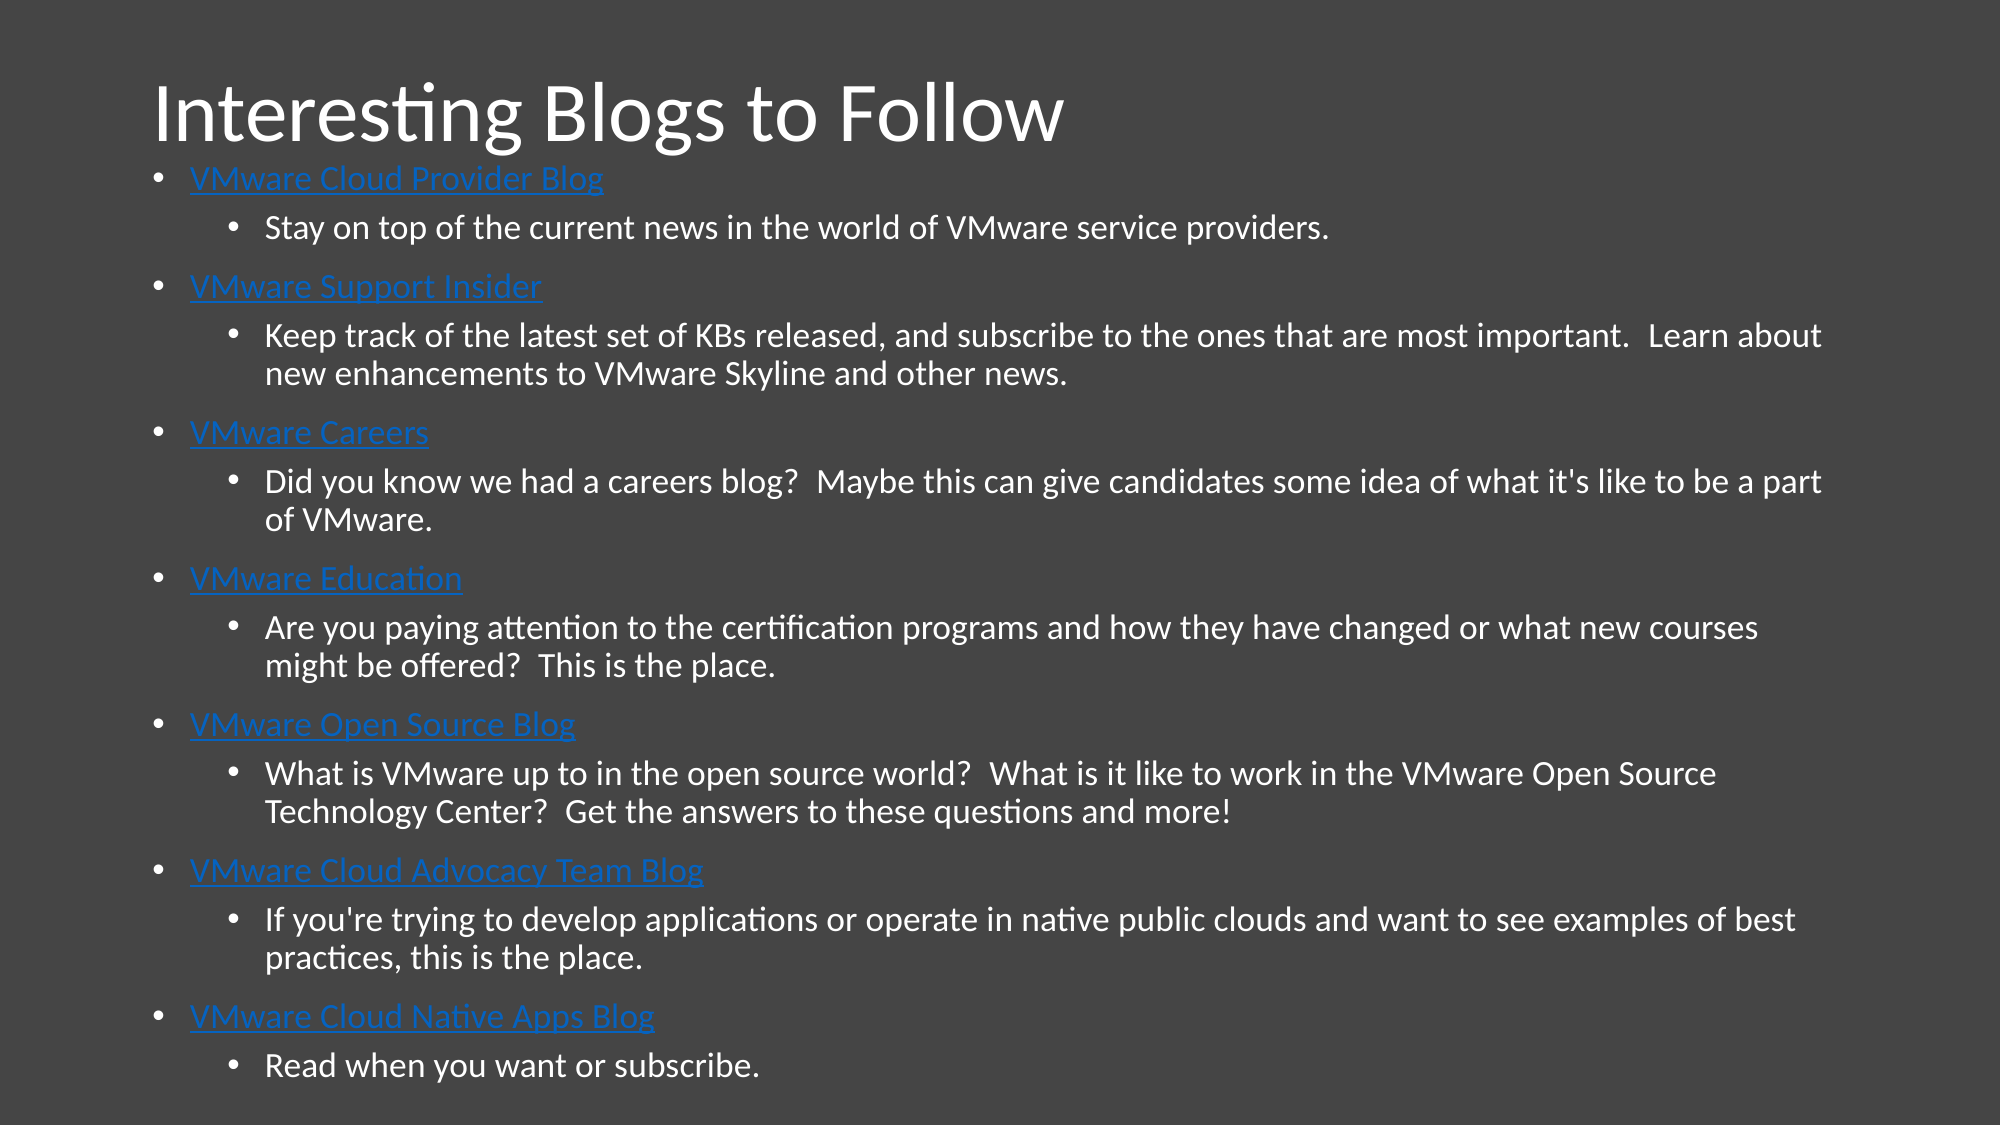

# Interesting Blogs to Follow
VMware Cloud Provider Blog
Stay on top of the current news in the world of VMware service providers.
VMware Support Insider
Keep track of the latest set of KBs released, and subscribe to the ones that are most important.  Learn about new enhancements to VMware Skyline and other news.
VMware Careers
Did you know we had a careers blog?  Maybe this can give candidates some idea of what it's like to be a part of VMware.
VMware Education
Are you paying attention to the certification programs and how they have changed or what new courses might be offered?  This is the place.
VMware Open Source Blog
What is VMware up to in the open source world?  What is it like to work in the VMware Open Source Technology Center?  Get the answers to these questions and more!
VMware Cloud Advocacy Team Blog
If you're trying to develop applications or operate in native public clouds and want to see examples of best practices, this is the place.
VMware Cloud Native Apps Blog
Read when you want or subscribe.